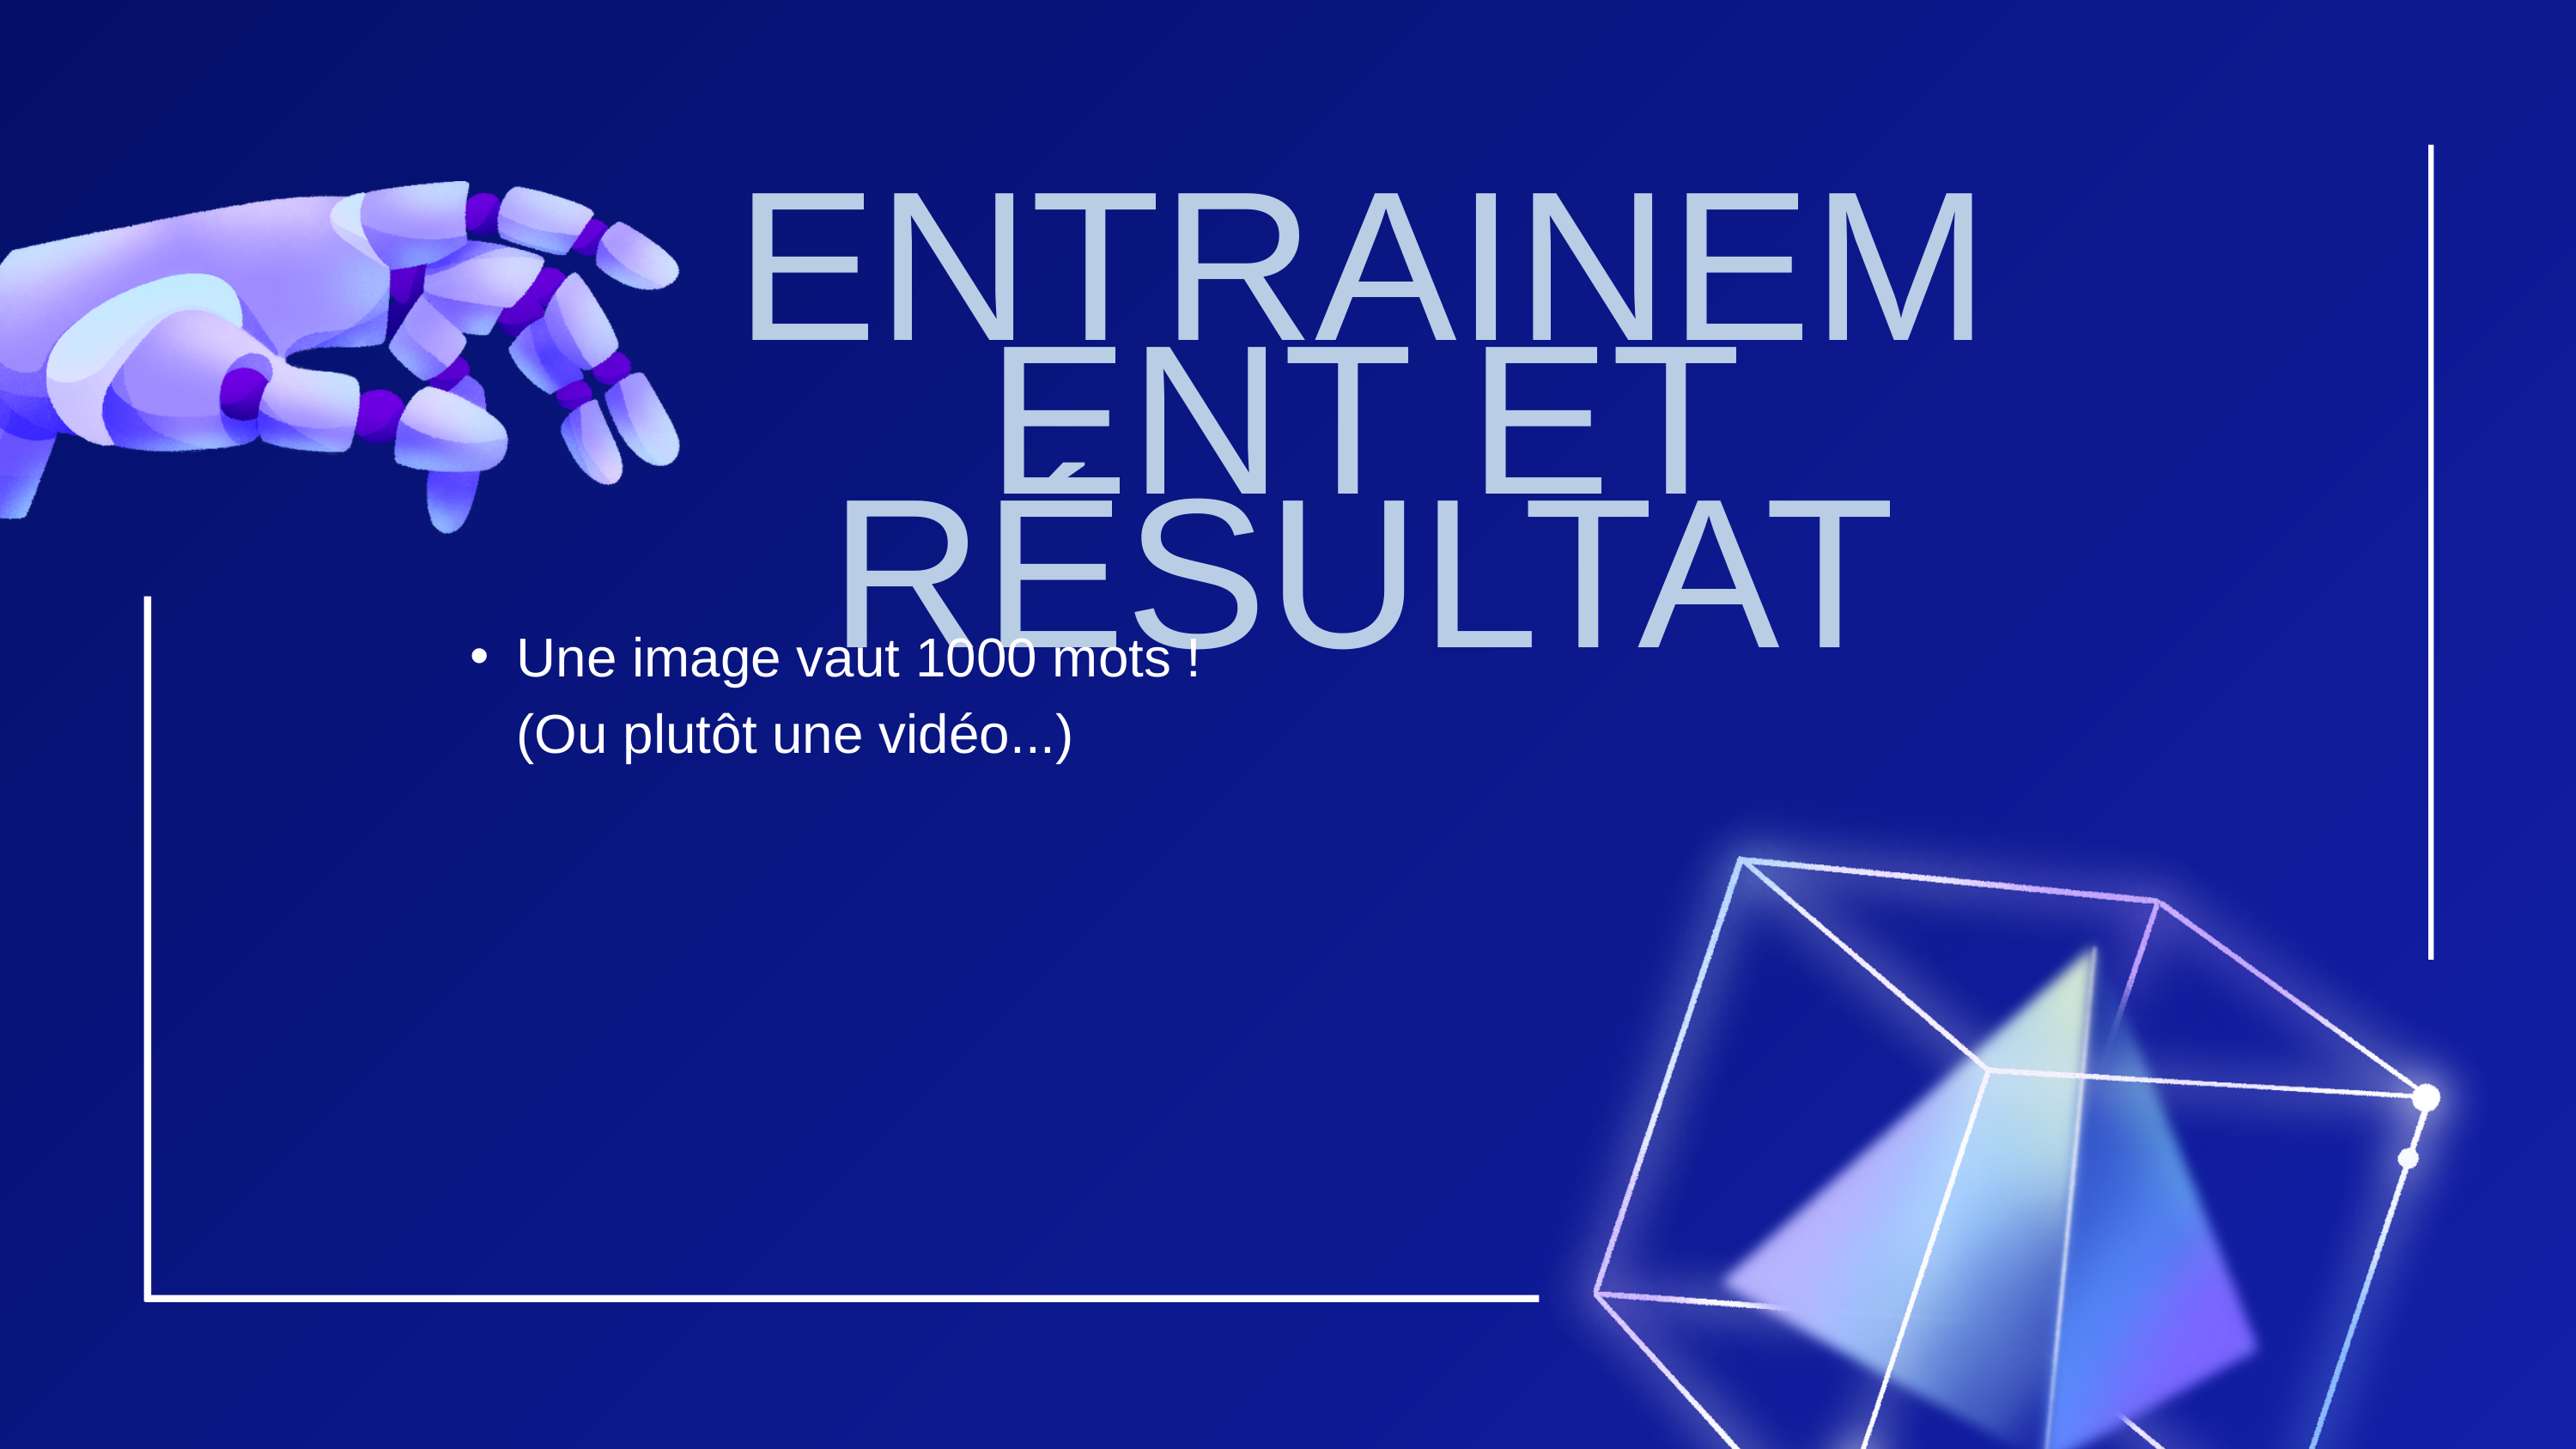

ENTRAINEMENT ET RÉSULTAT

Une image vaut 1000 mots ! (Ou plutôt une vidéo...)